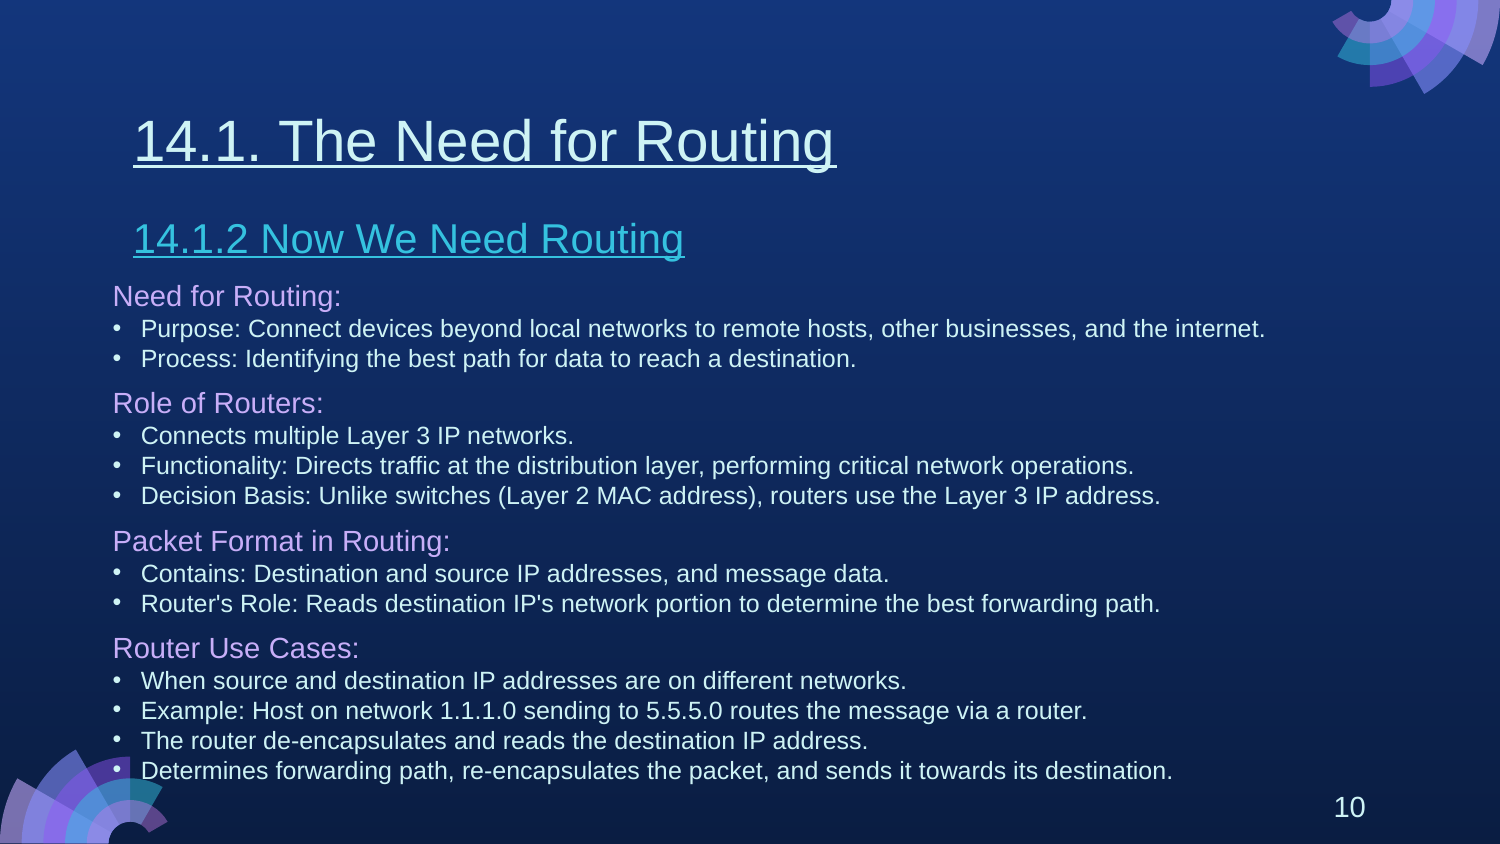

# 14.1. The Need for Routing
14.1.2 Now We Need Routing
Need for Routing:
Purpose: Connect devices beyond local networks to remote hosts, other businesses, and the internet.
Process: Identifying the best path for data to reach a destination.
Role of Routers:
Connects multiple Layer 3 IP networks.
Functionality: Directs traffic at the distribution layer, performing critical network operations.
Decision Basis: Unlike switches (Layer 2 MAC address), routers use the Layer 3 IP address.
Packet Format in Routing:
Contains: Destination and source IP addresses, and message data.
Router's Role: Reads destination IP's network portion to determine the best forwarding path.
Router Use Cases:
When source and destination IP addresses are on different networks.
Example: Host on network 1.1.1.0 sending to 5.5.5.0 routes the message via a router.
The router de-encapsulates and reads the destination IP address.
Determines forwarding path, re-encapsulates the packet, and sends it towards its destination.